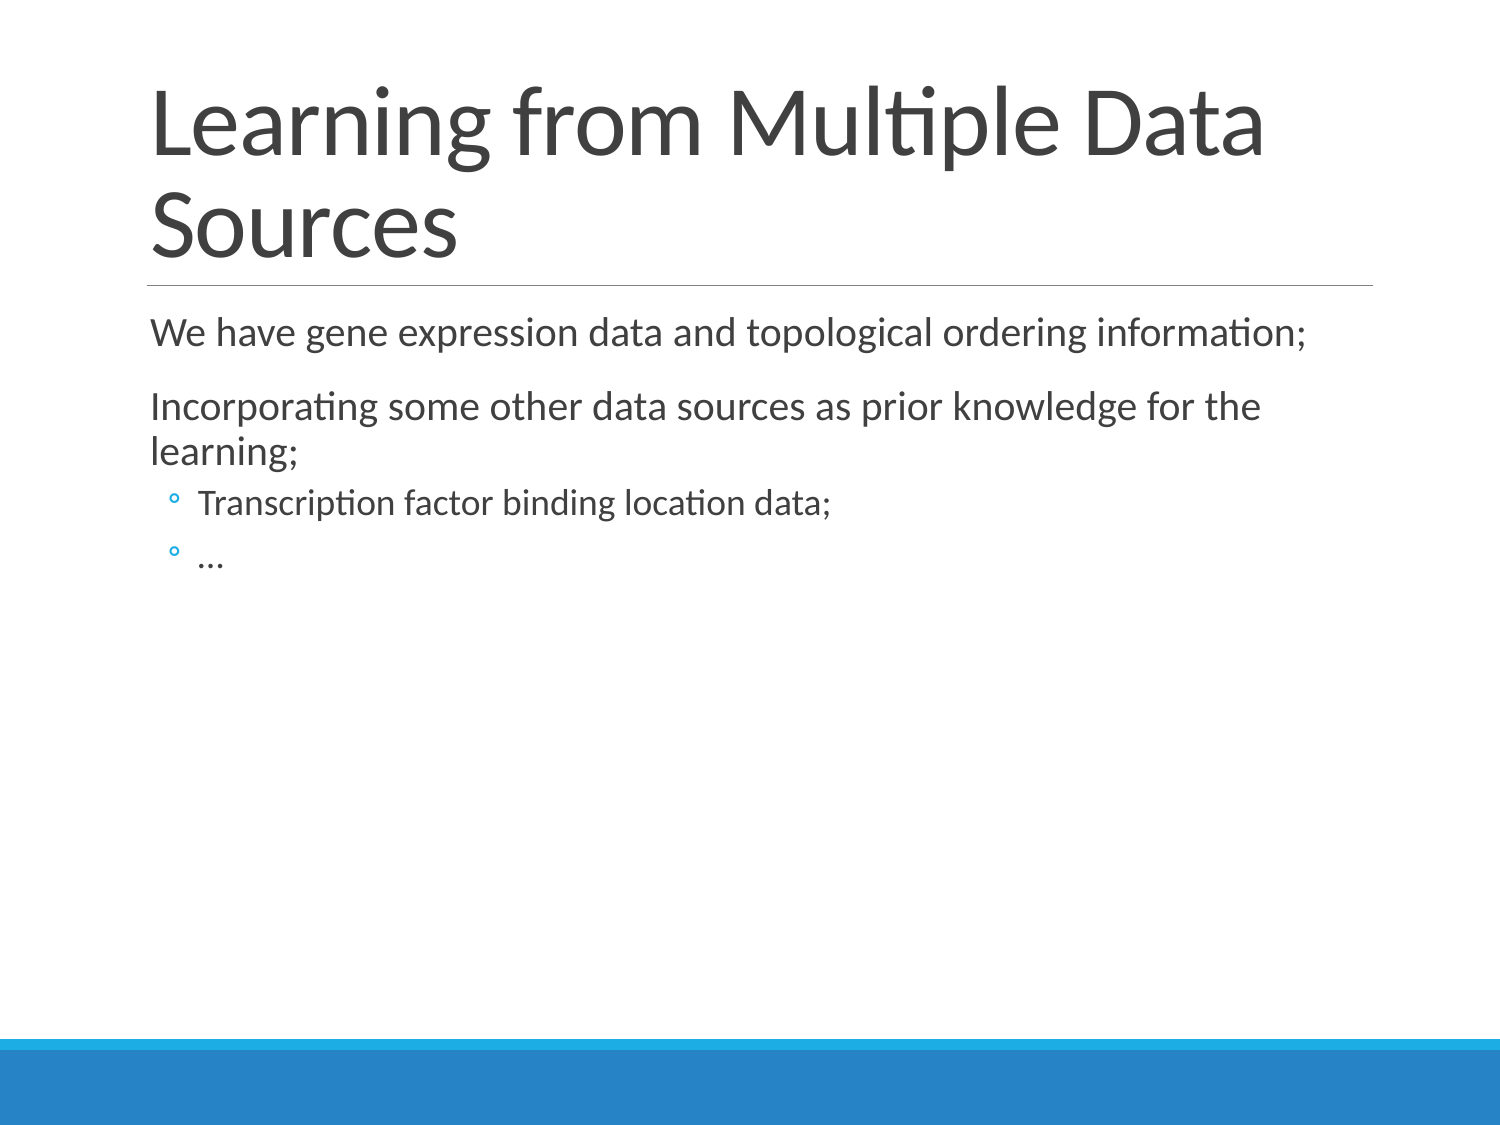

# Learning from Multiple Data Sources
We have gene expression data and topological ordering information;
Incorporating some other data sources as prior knowledge for the learning;
Transcription factor binding location data;
…